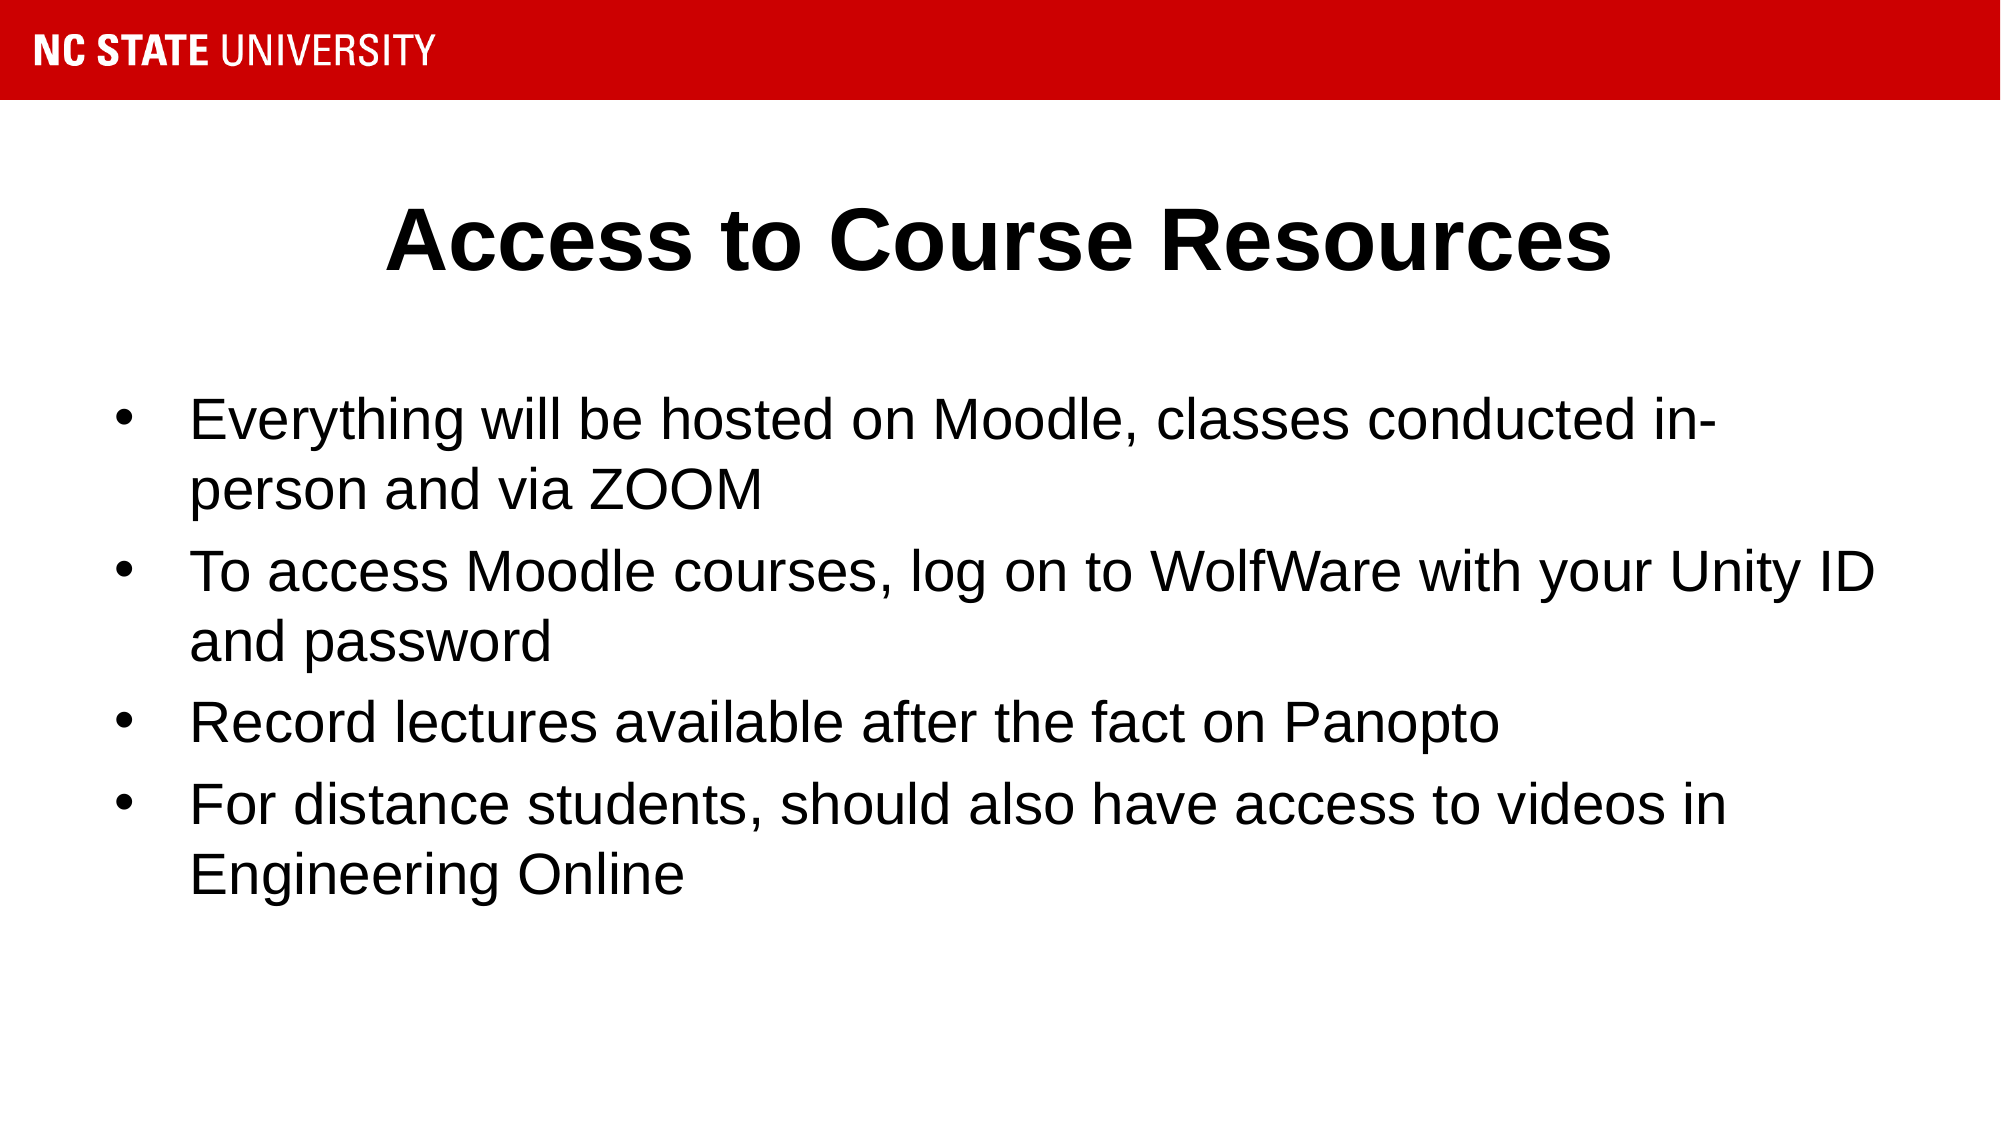

# Access to Course Resources
Everything will be hosted on Moodle, classes conducted in-person and via ZOOM
To access Moodle courses, log on to WolfWare with your Unity ID and password
Record lectures available after the fact on Panopto
For distance students, should also have access to videos in Engineering Online